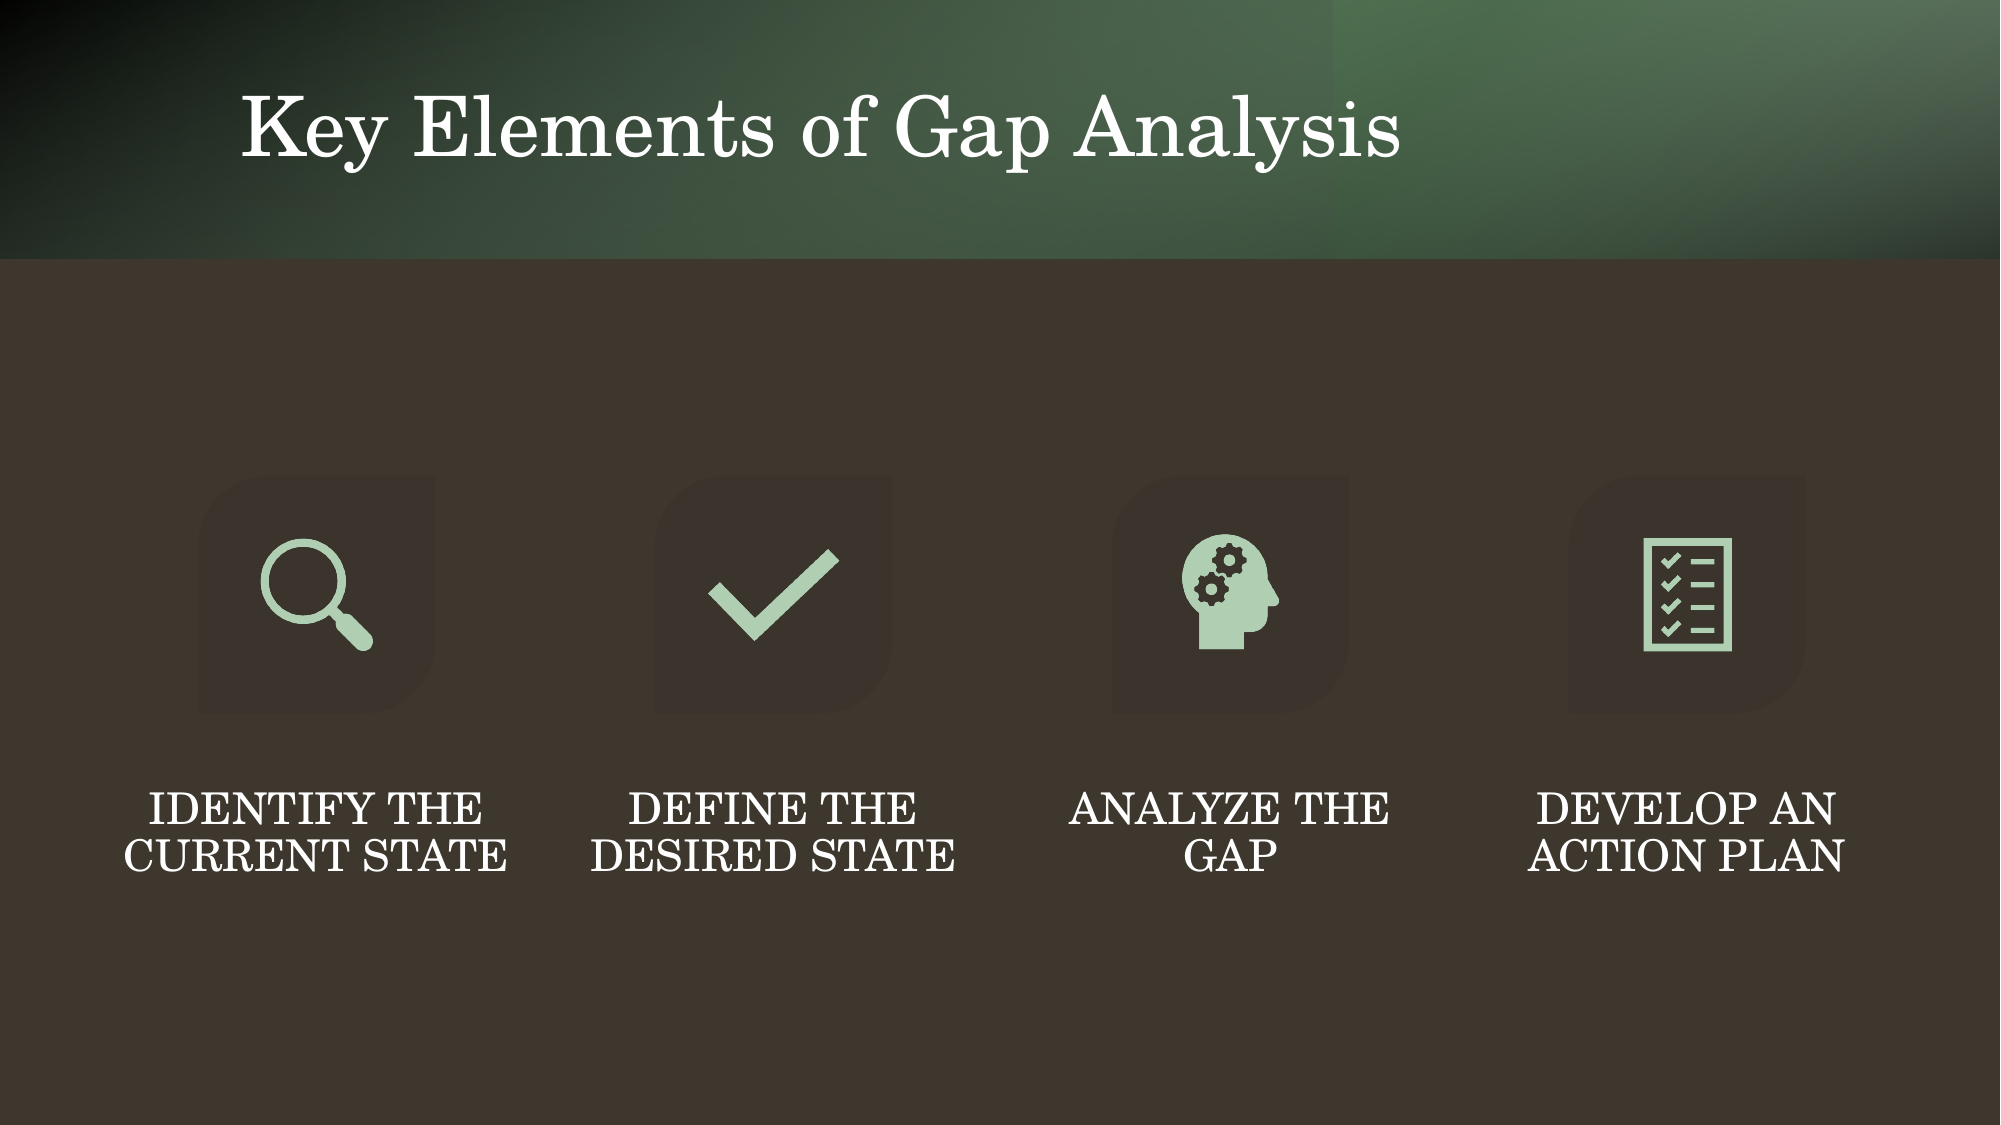

# Key Elements of Gap Analysis
Identify the current state
Define the desired state
Analyze the gap
Develop an action plan